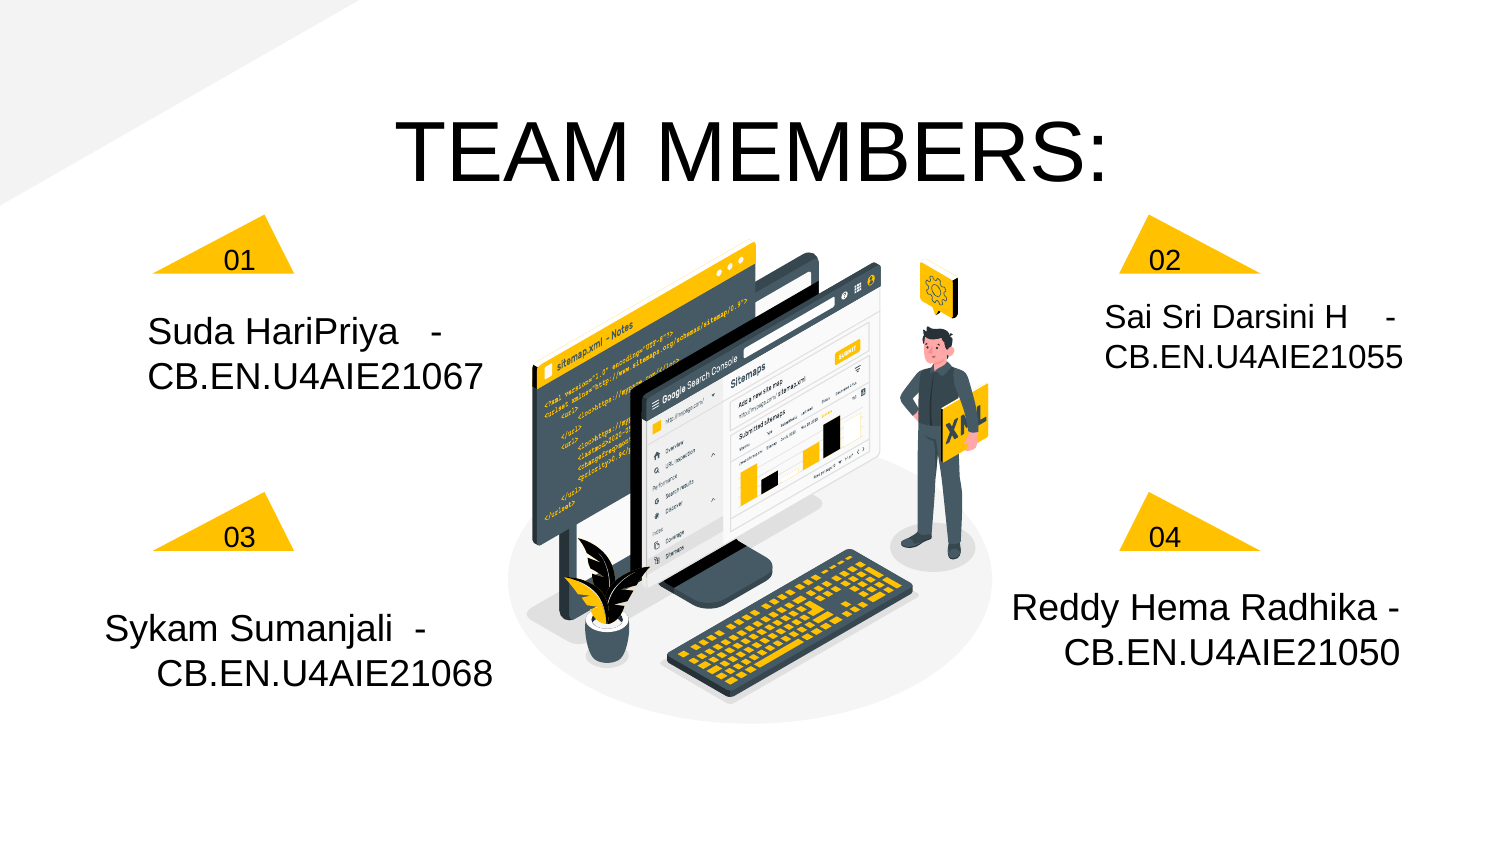

# TEAM MEMBERS:
01
02

Sai Sri Darsini H    -  CB.EN.U4AIE21055
Suda HariPriya   -  CB.EN.U4AIE21067
03
04
Reddy Hema Radhika - CB.EN.U4AIE21050
Sykam Sumanjali  - CB.EN.U4AIE21068